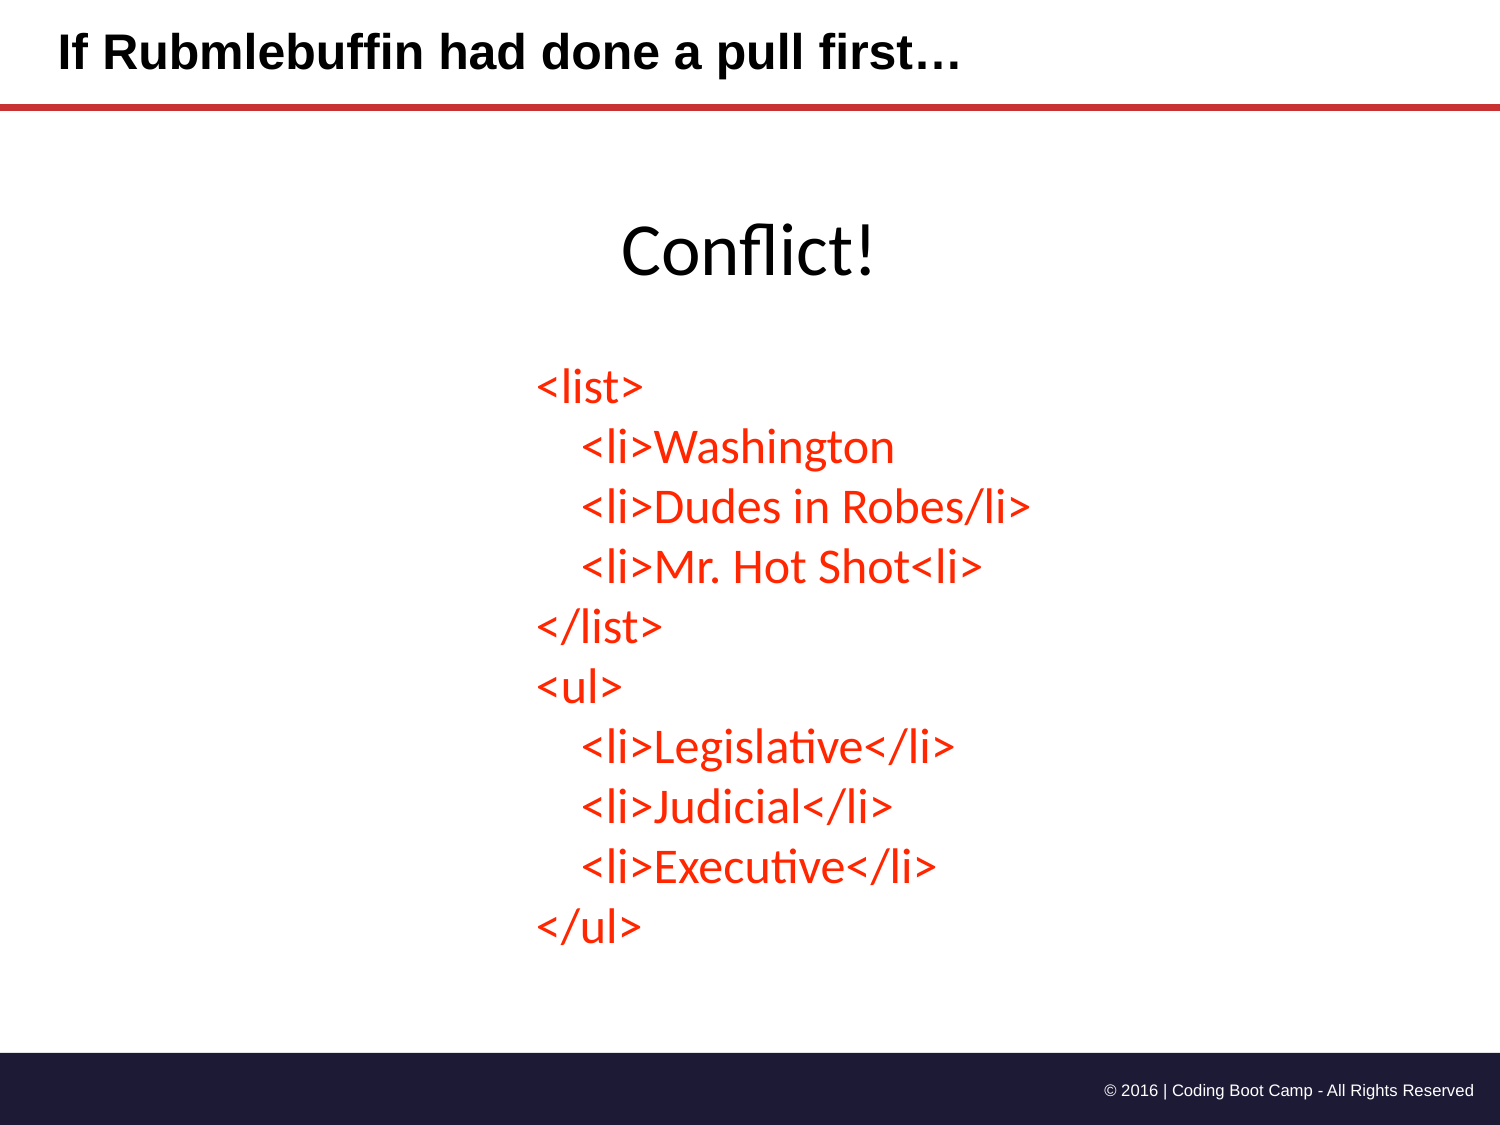

# If Rubmlebuffin had done a pull first…
Conflict!
<list>
    <li>Washington
    <li>Dudes in Robes/li>
    <li>Mr. Hot Shot<li>
</list>
<ul>
    <li>Legislative</li>
    <li>Judicial</li>
    <li>Executive</li>
</ul>